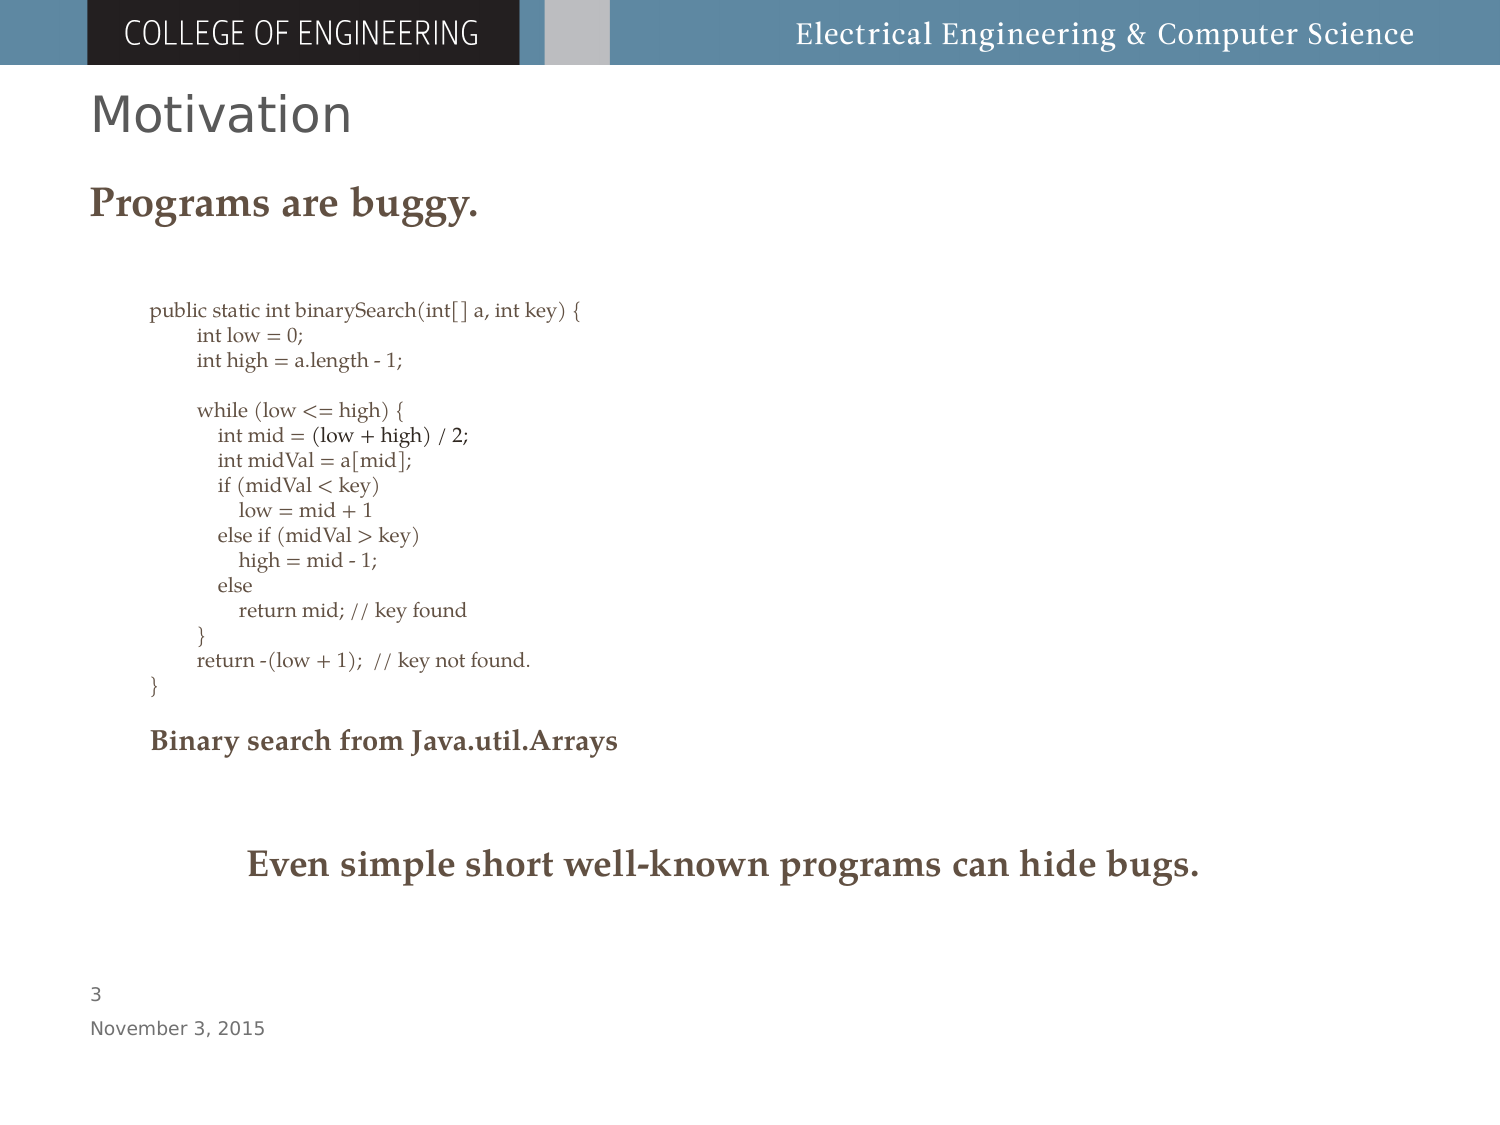

# Motivation
Programs are buggy.
public static int binarySearch(int[] a, int key) {
         int low = 0;
         int high = a.length - 1;

         while (low <= high) {
             int mid = (low + high) / 2;
             int midVal = a[mid];
             if (midVal < key)
                 low = mid + 1
             else if (midVal > key)
                 high = mid - 1;
             else
                 return mid; // key found
         }
         return -(low + 1);  // key not found.
}

Binary search from Java.util.Arrays
Even simple short well-known programs can hide bugs.
3
November 3, 2015